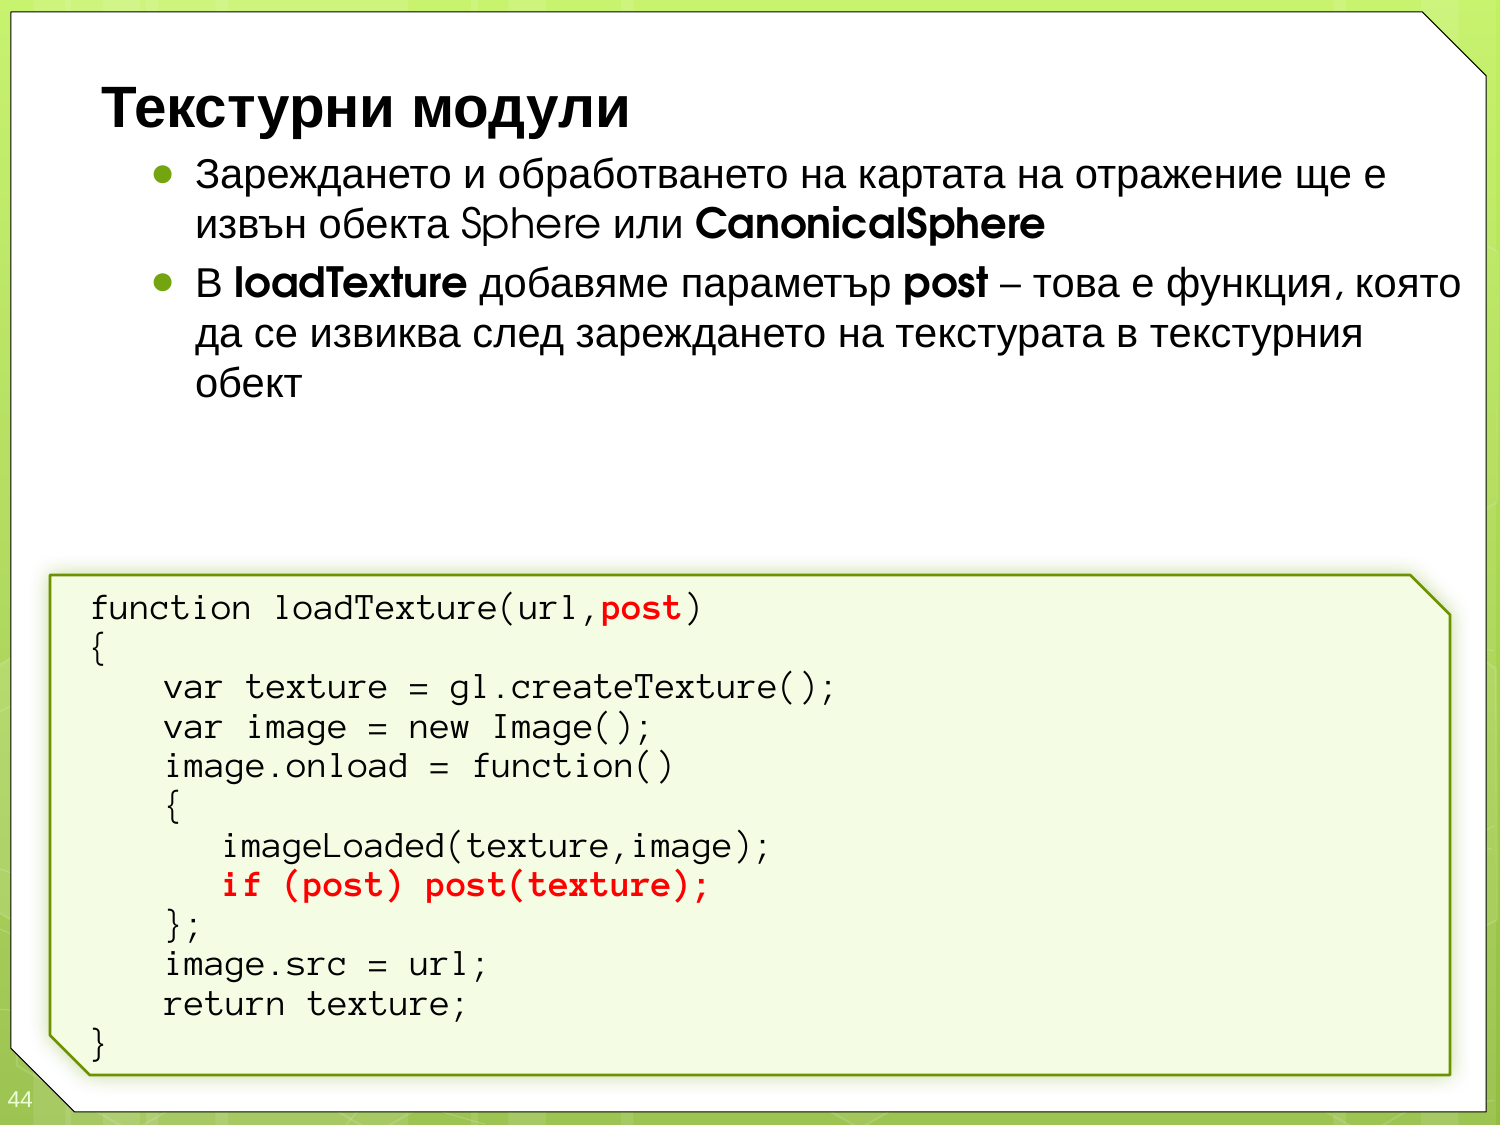

Текстурни модули
Зареждането и обработването на картата на отражение ще е извън обекта Sphere или CanonicalSphere
В loadTexture добавяме параметър post – това е функция, която да се извиква след зареждането на текстурата в текстурния обект
function loadTexture(url,post)
{
	var texture = gl.createTexture();
	var image = new Image();
	image.onload = function()
	{
		imageLoaded(texture,image);
		if (post) post(texture);
	};
	image.src = url;
	return texture;
}